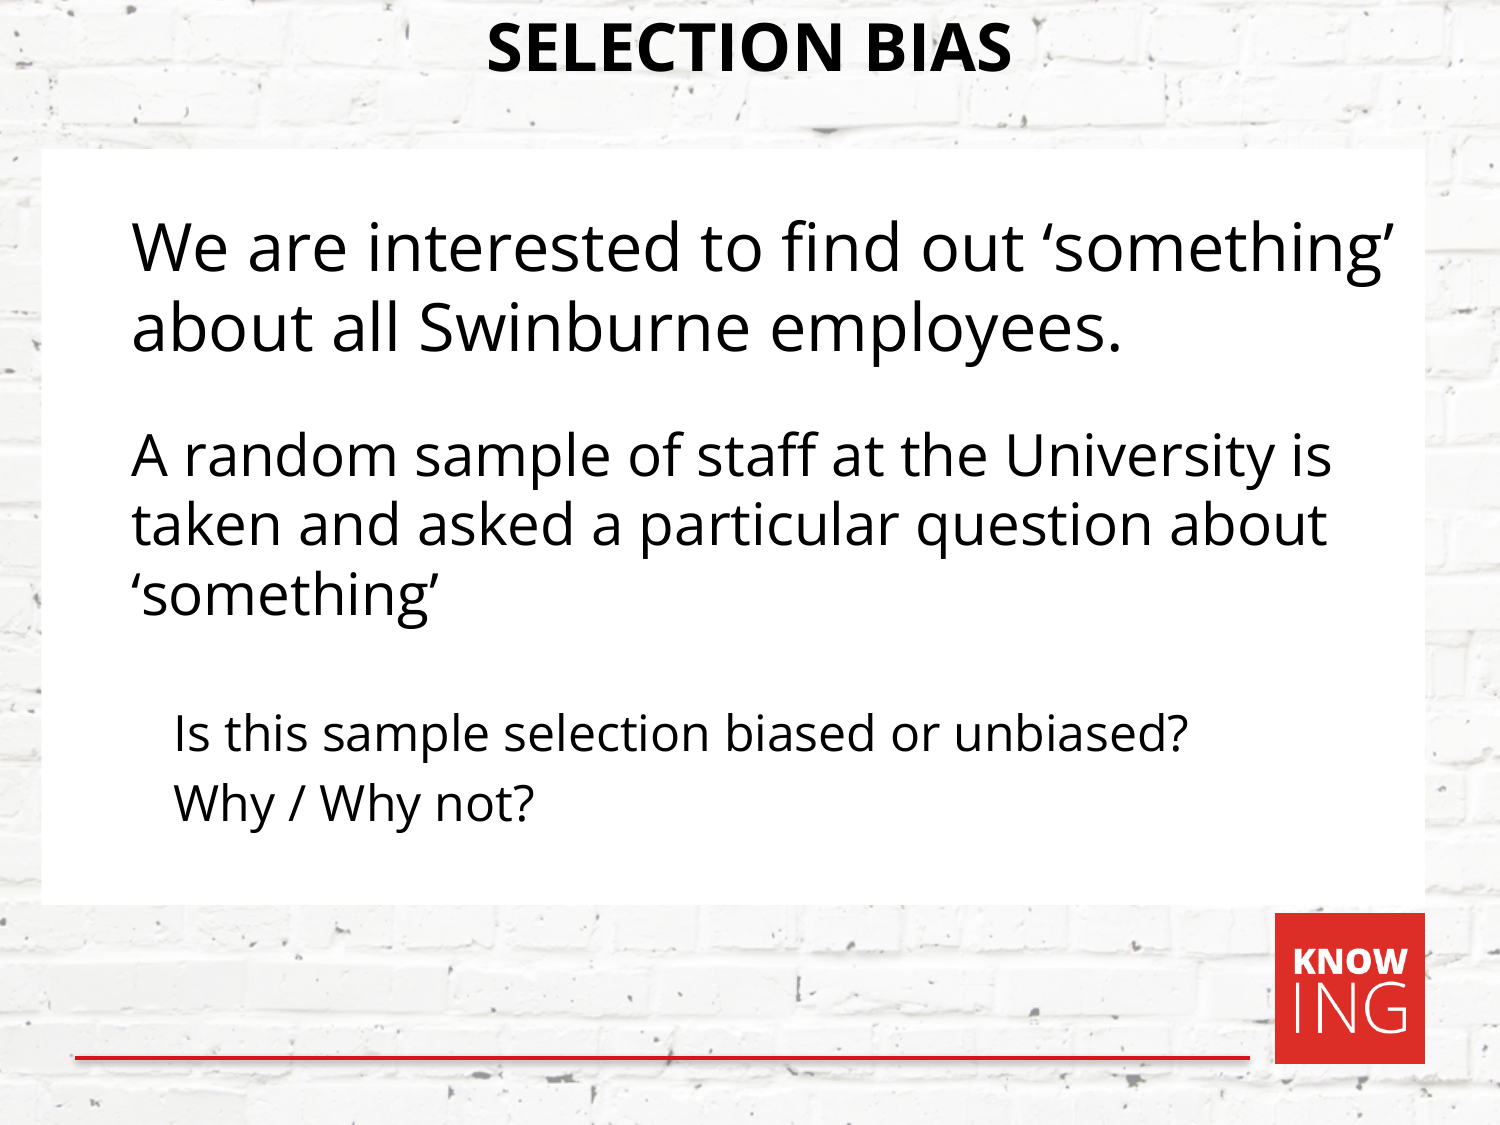

# SELECTION BIAS

We are interested to find out ‘something’ about all Swinburne employees.

A random sample of staff at the University is taken and asked a particular question about ‘something’

Is this sample selection biased or unbiased?
Why / Why not?